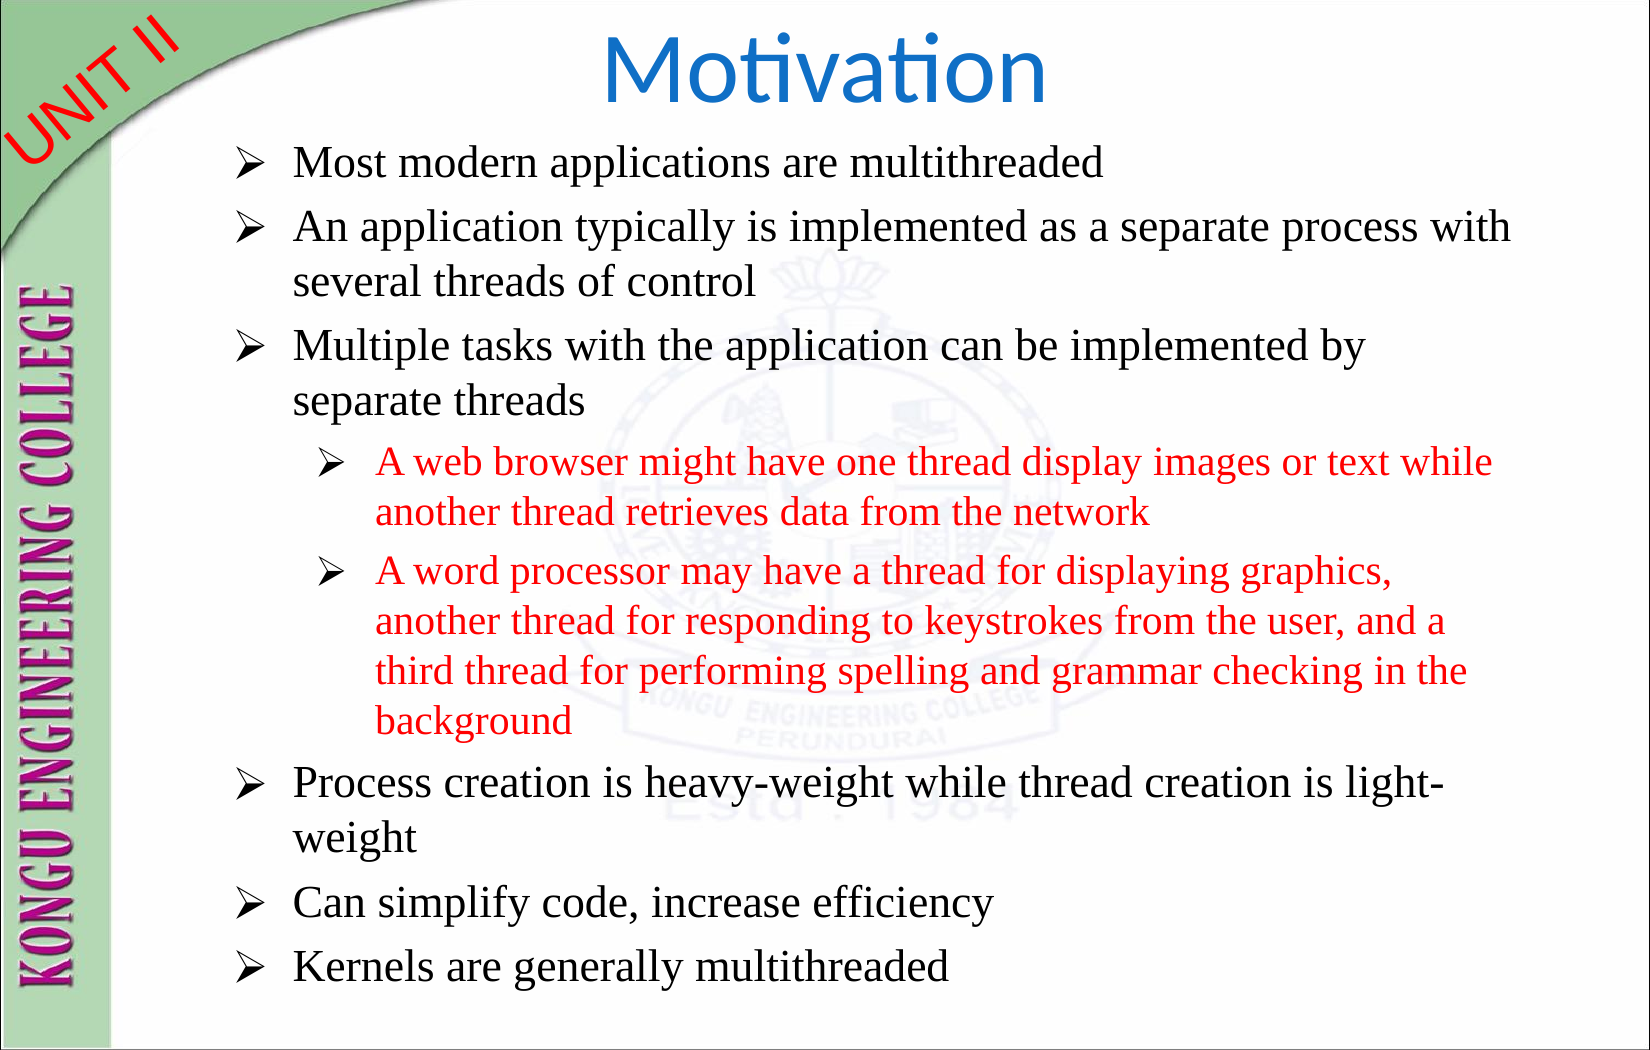

# Motivation
Most modern applications are multithreaded
An application typically is implemented as a separate process with several threads of control
Multiple tasks with the application can be implemented by separate threads
A web browser might have one thread display images or text while another thread retrieves data from the network
A word processor may have a thread for displaying graphics, another thread for responding to keystrokes from the user, and a third thread for performing spelling and grammar checking in the background
Process creation is heavy-weight while thread creation is light-weight
Can simplify code, increase efficiency
Kernels are generally multithreaded